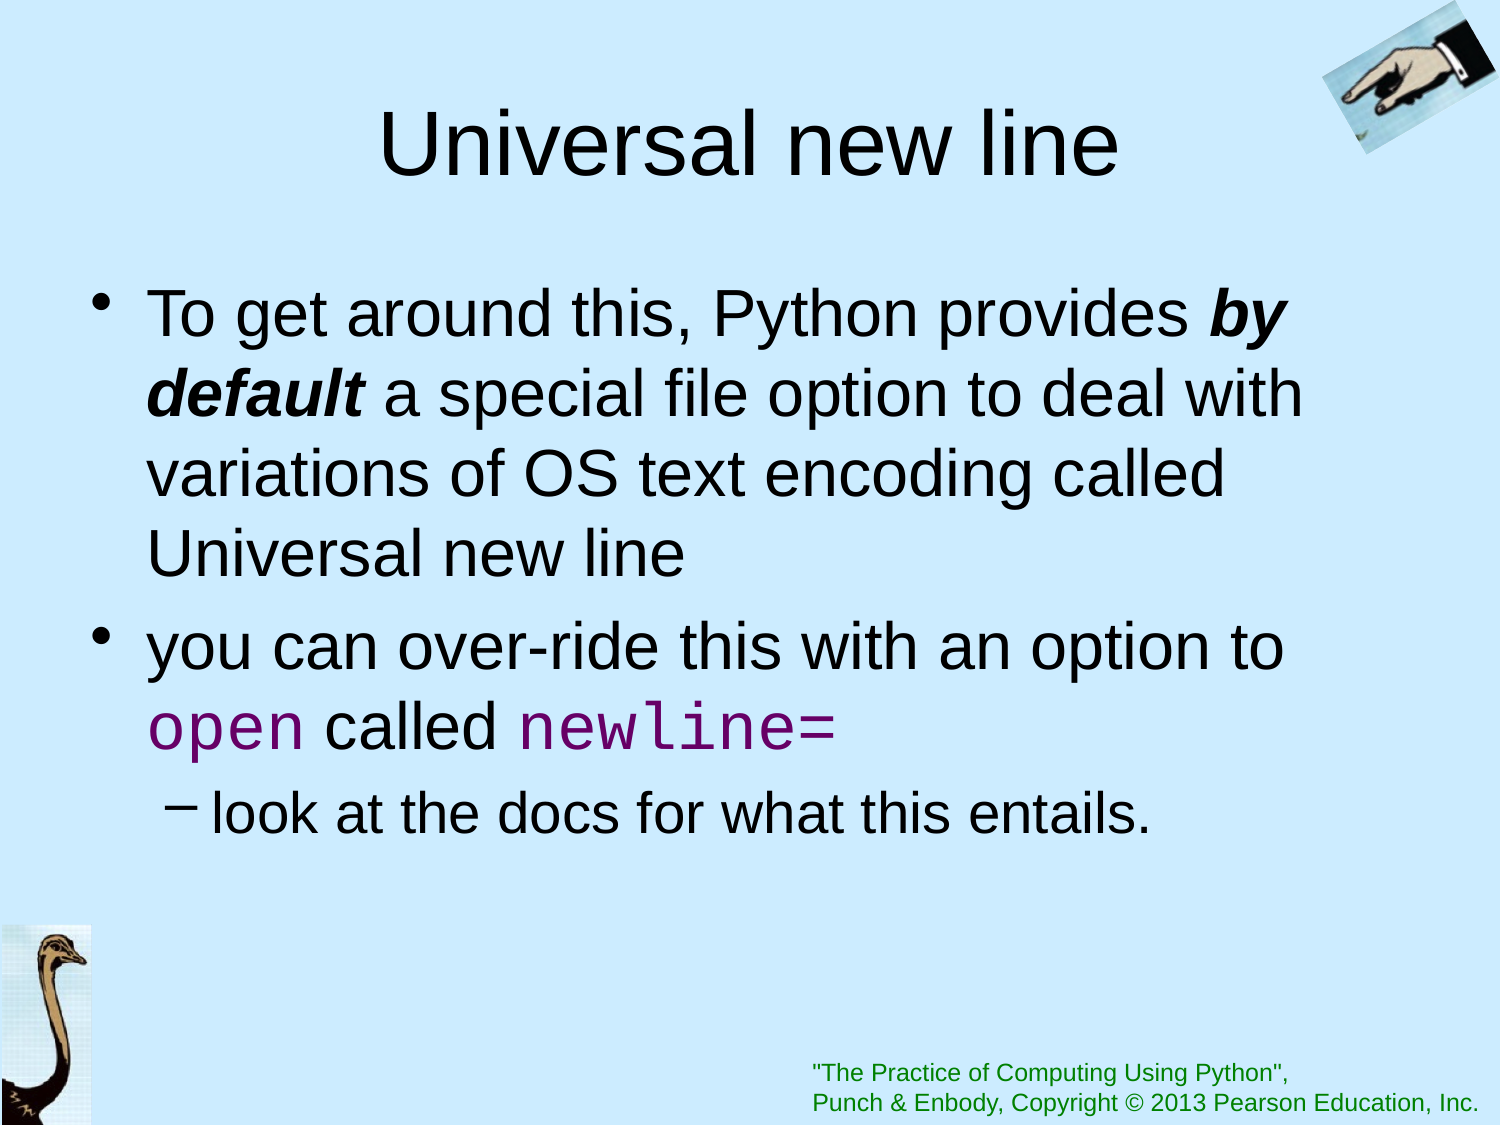

# Universal new line
To get around this, Python provides by default a special file option to deal with variations of OS text encoding called Universal new line
you can over-ride this with an option to open called newline=
look at the docs for what this entails.